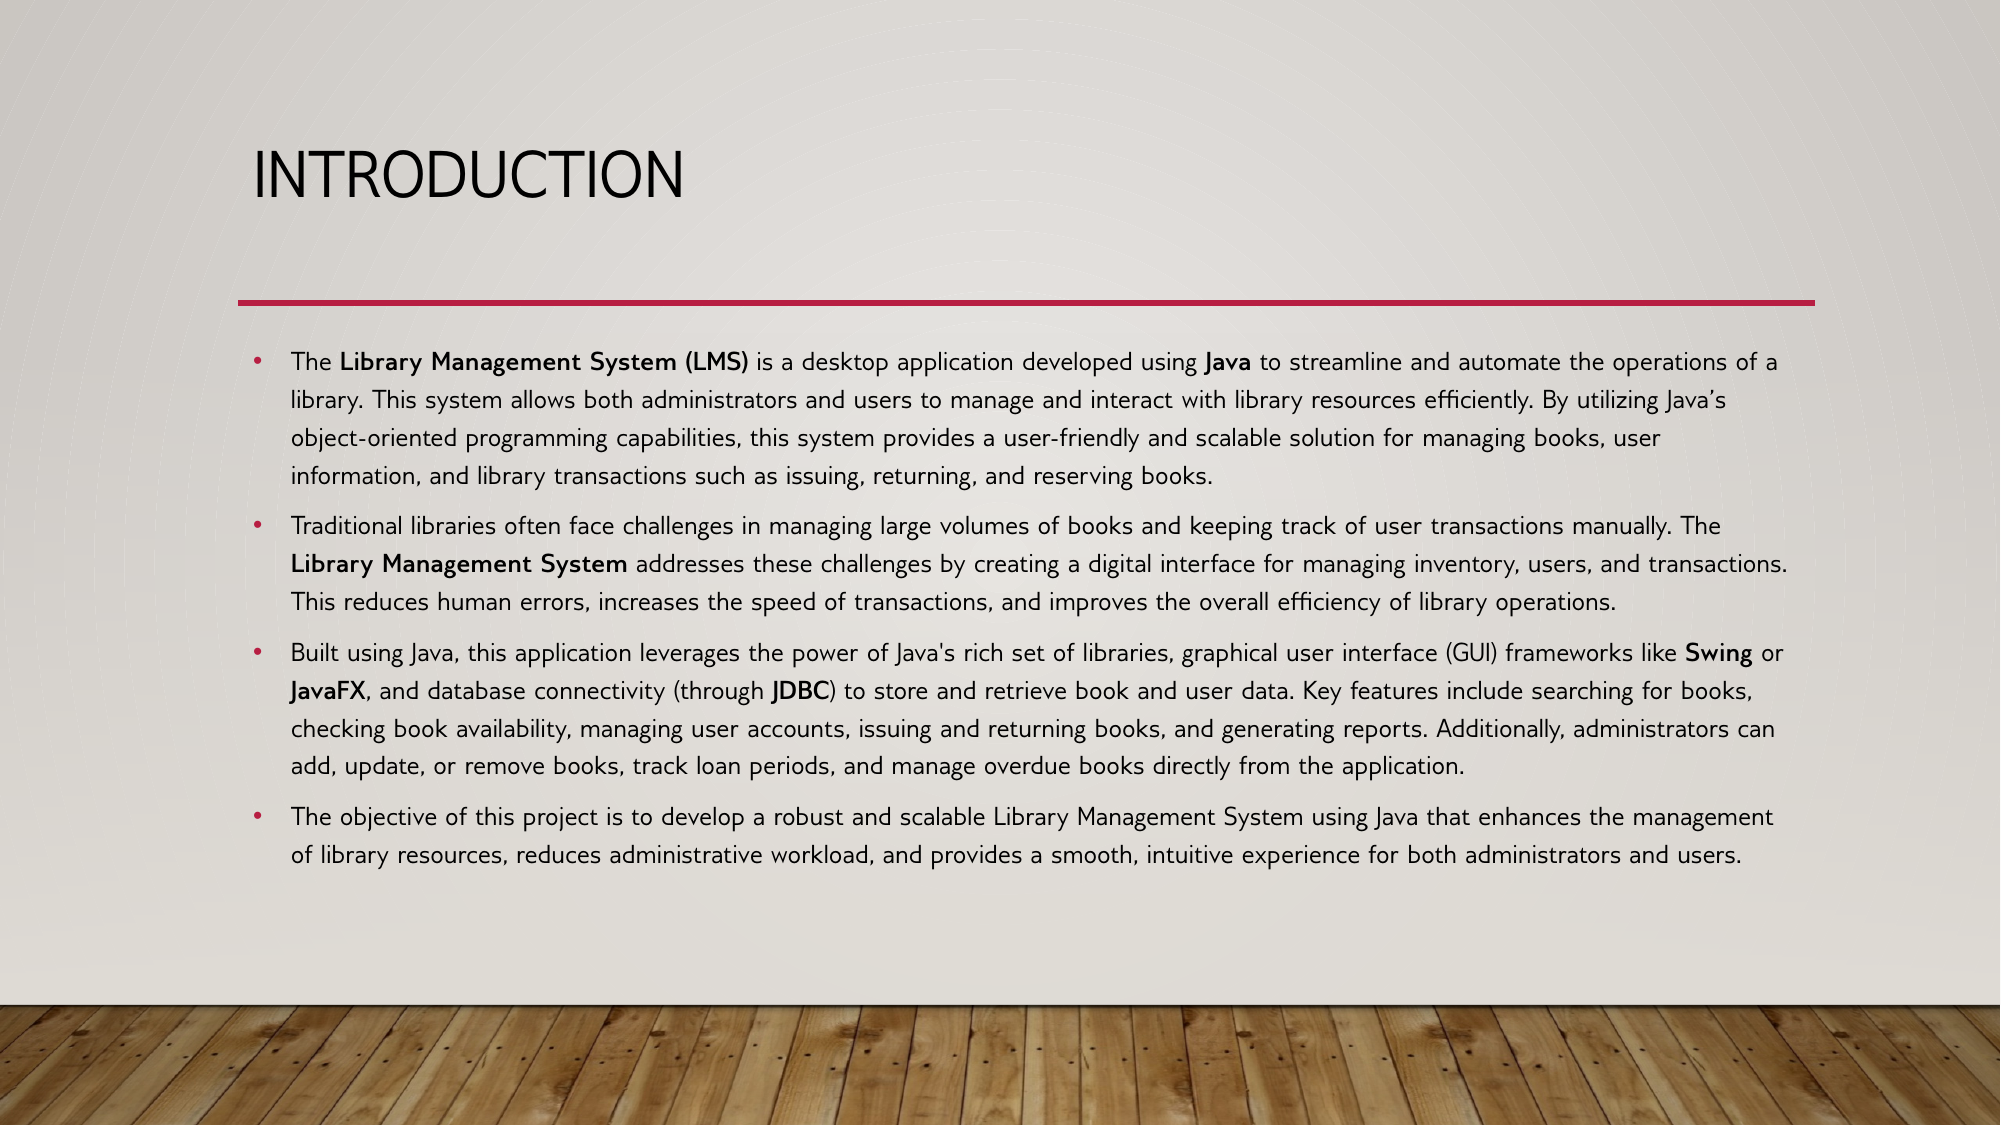

# introduction
The Library Management System (LMS) is a desktop application developed using Java to streamline and automate the operations of a library. This system allows both administrators and users to manage and interact with library resources efficiently. By utilizing Java’s object-oriented programming capabilities, this system provides a user-friendly and scalable solution for managing books, user information, and library transactions such as issuing, returning, and reserving books.
Traditional libraries often face challenges in managing large volumes of books and keeping track of user transactions manually. The Library Management System addresses these challenges by creating a digital interface for managing inventory, users, and transactions. This reduces human errors, increases the speed of transactions, and improves the overall efficiency of library operations.
Built using Java, this application leverages the power of Java's rich set of libraries, graphical user interface (GUI) frameworks like Swing or JavaFX, and database connectivity (through JDBC) to store and retrieve book and user data. Key features include searching for books, checking book availability, managing user accounts, issuing and returning books, and generating reports. Additionally, administrators can add, update, or remove books, track loan periods, and manage overdue books directly from the application.
The objective of this project is to develop a robust and scalable Library Management System using Java that enhances the management of library resources, reduces administrative workload, and provides a smooth, intuitive experience for both administrators and users.